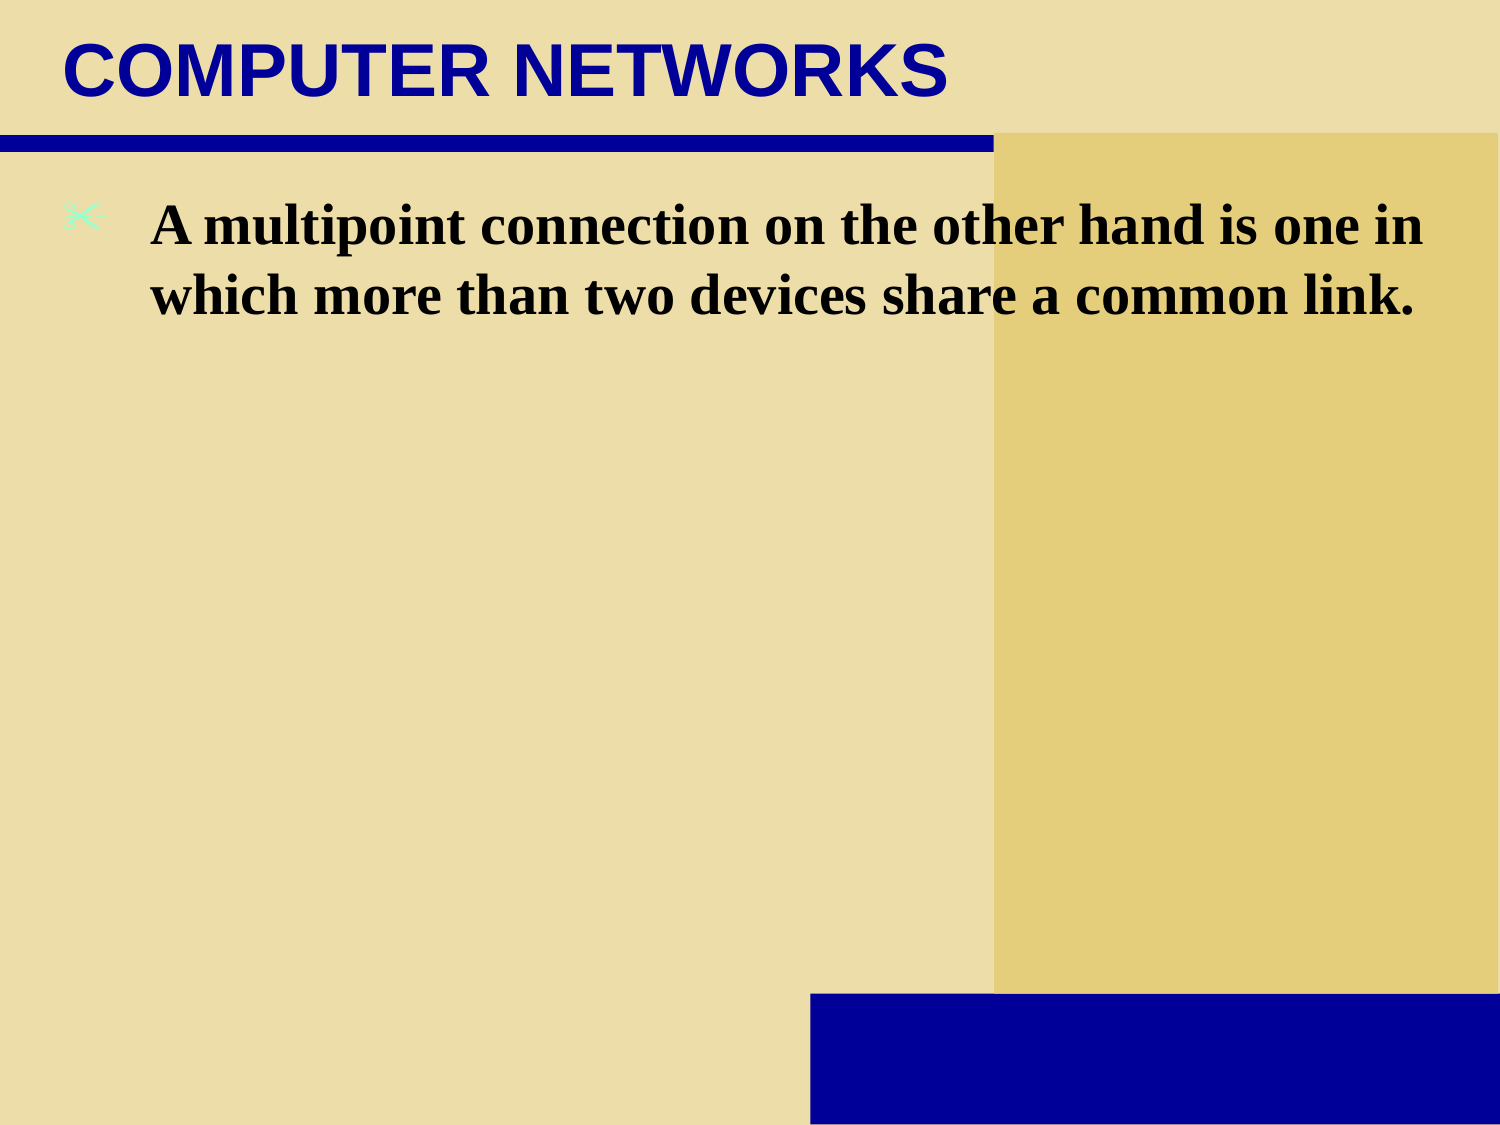

# COMPUTER NETWORKS
A multipoint connection on the other hand is one in which more than two devices share a common link.